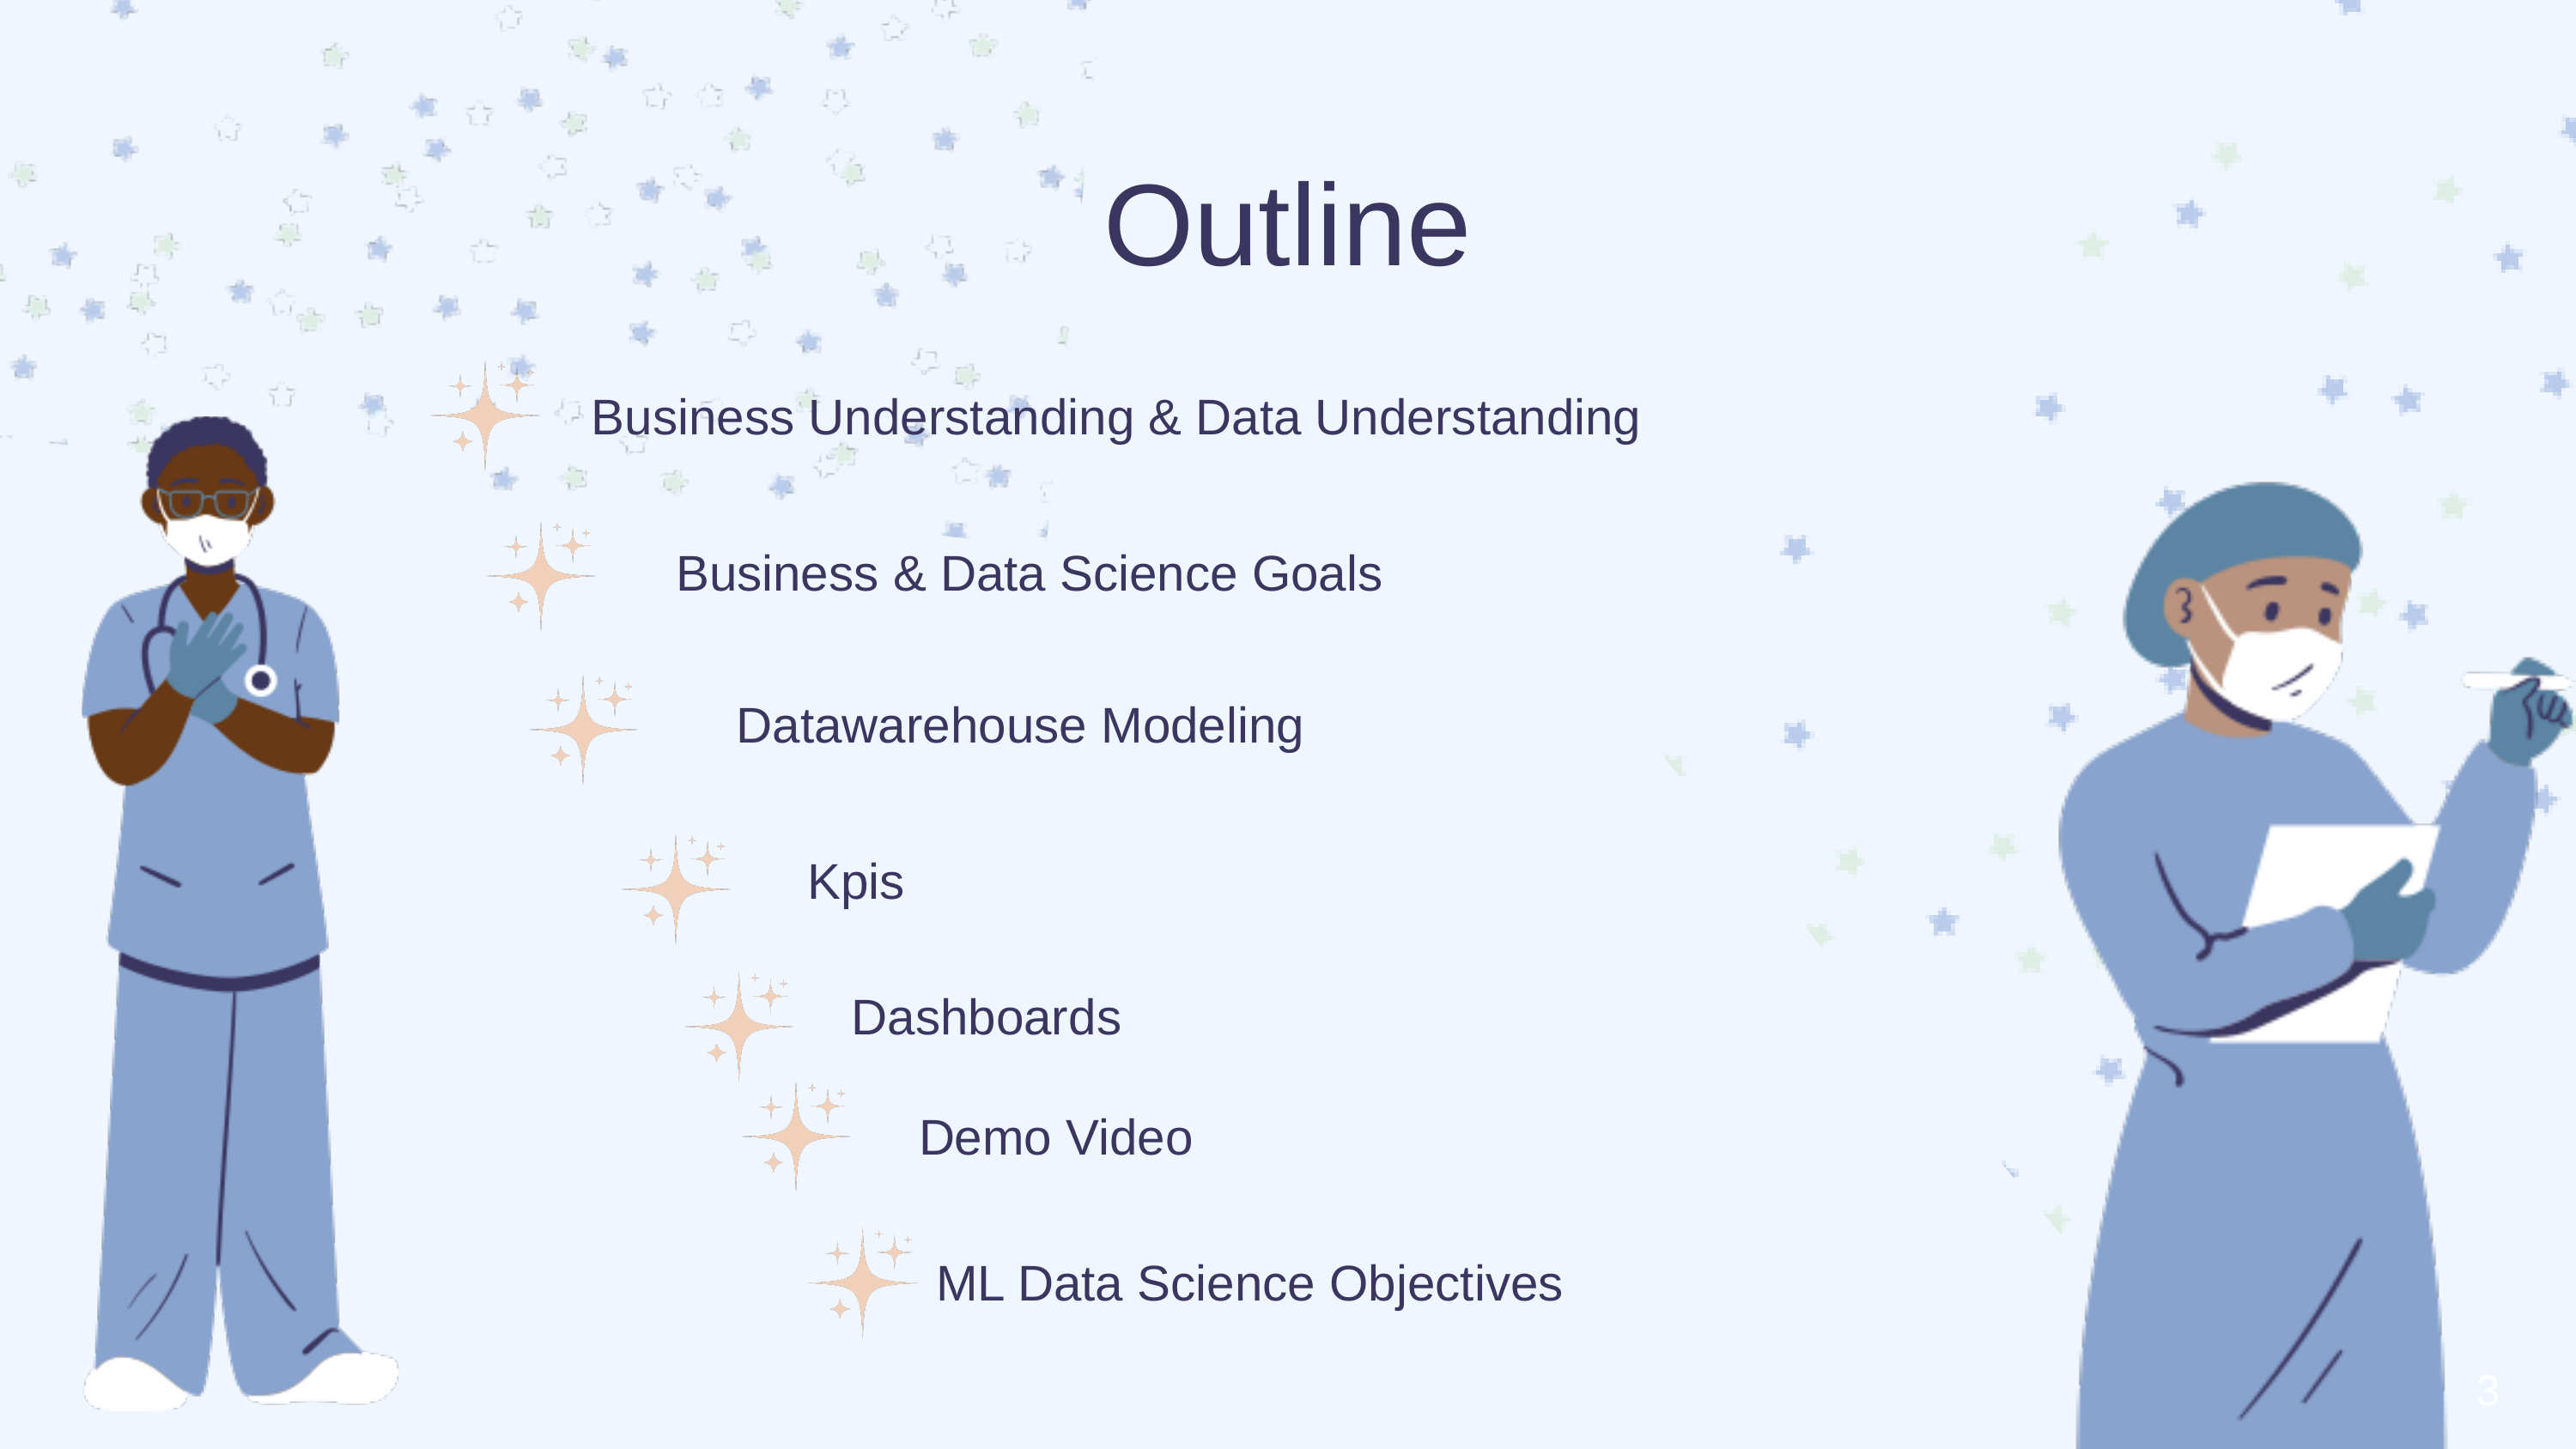

Outline

Business Understanding & Data Understanding
Business & Data Science Goals
Datawarehouse Modeling

Kpis

Dashboards

Demo Video

ML Data Science Objectives
3